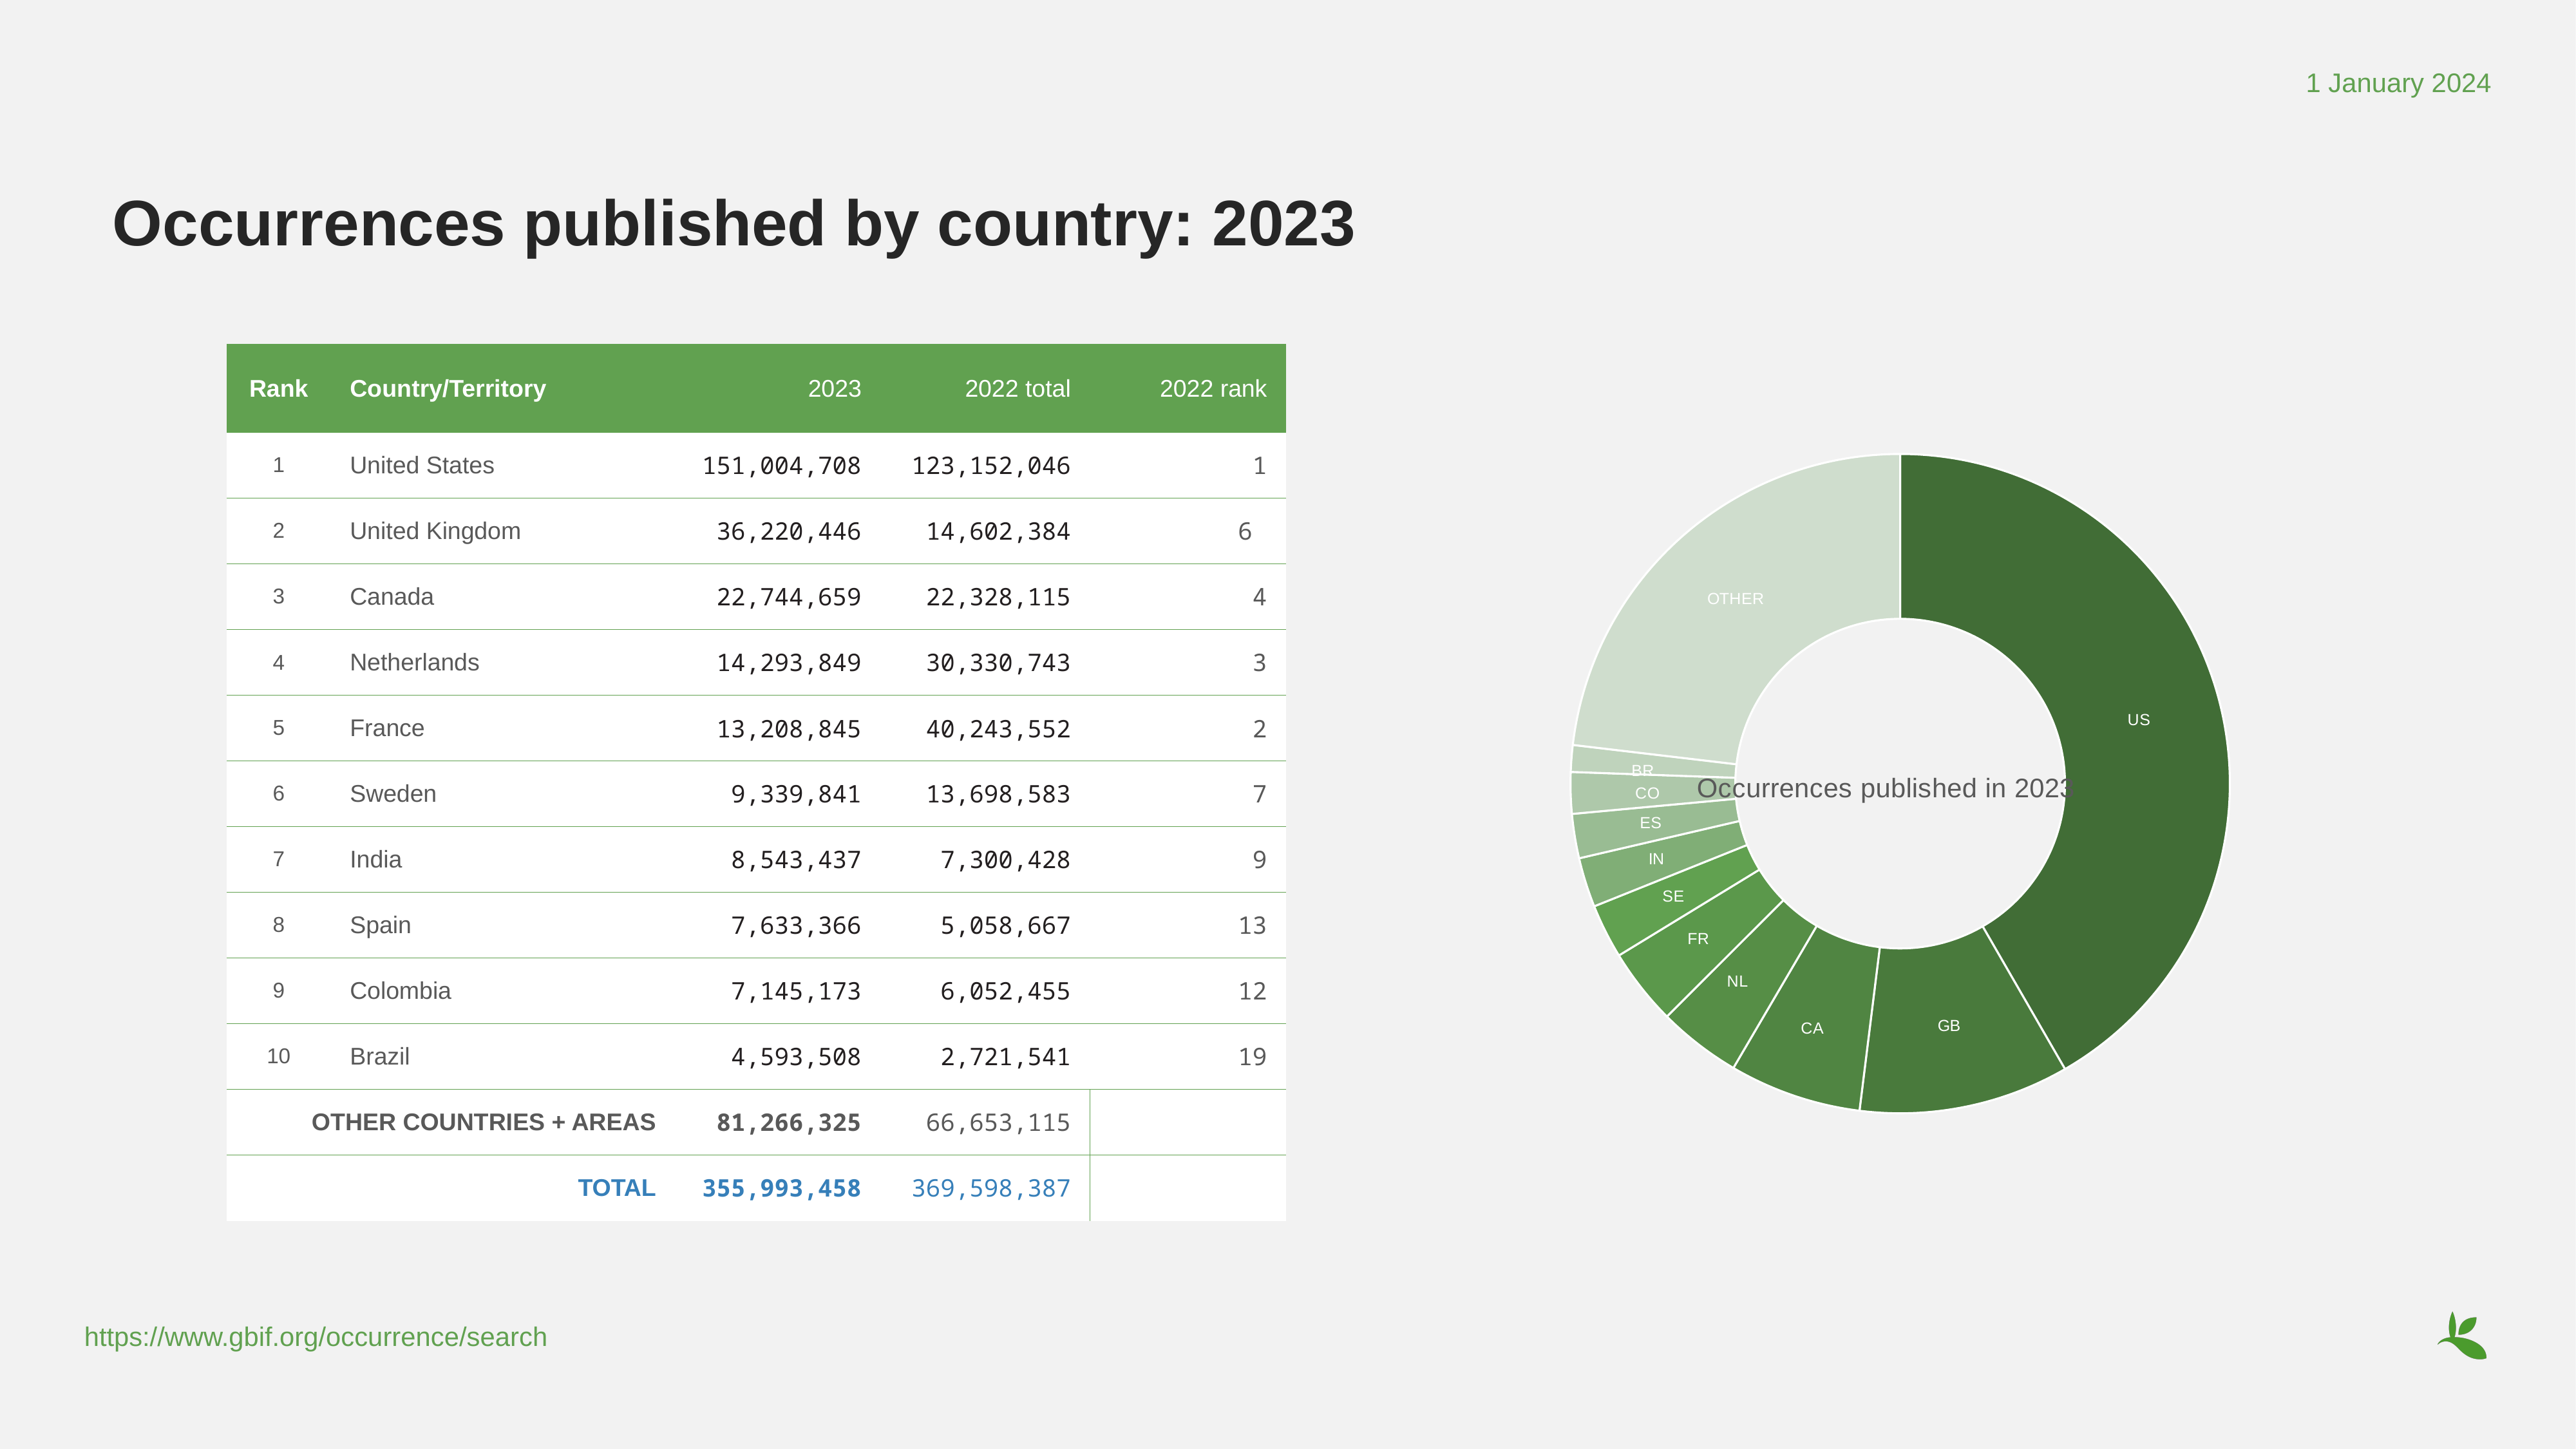

1 January 2024
# Occurrences published by country: 2023

### Chart: Occurrences published in 2023

| Category |  |
|---|---|
| US | 146409048.0 |
| GB | 36220446.0 |
| CA | 22744659.0 |
| NL | 14293849.0 |
| FR | 13208845.0 |
| SE | 9339841.0 |
| IN | 8543437.0 |
| ES | 7633366.0 |
| CO | 7145173.0 |
| BR | 4593508.0 |
| OTHER | 81266325.0 |
| Rank | Country/Territory | 2023 | 2022 total | 2022 rank |
| --- | --- | --- | --- | --- |
| 1 | United States | 151,004,708 | 123,152,046 | 1 |
| 2 | United Kingdom | 36,220,446 | 14,602,384 | 6 |
| 3 | Canada | 22,744,659 | 22,328,115 | 4 |
| 4 | Netherlands | 14,293,849 | 30,330,743 | 3 |
| 5 | France | 13,208,845 | 40,243,552 | 2 |
| 6 | Sweden | 9,339,841 | 13,698,583 | 7 |
| 7 | India | 8,543,437 | 7,300,428 | 9 |
| 8 | Spain | 7,633,366 | 5,058,667 | 13 |
| 9 | Colombia | 7,145,173 | 6,052,455 | 12 |
| 10 | Brazil | 4,593,508 | 2,721,541 | 19 |
| OTHER COUNTRIES + AREAS | OTHER COUNTRIES + AREAS | 81,266,325 | 66,653,115 |  |
| TOTAL |  | 355,993,458 | 369,598,387 |  |
https://www.gbif.org/occurrence/search